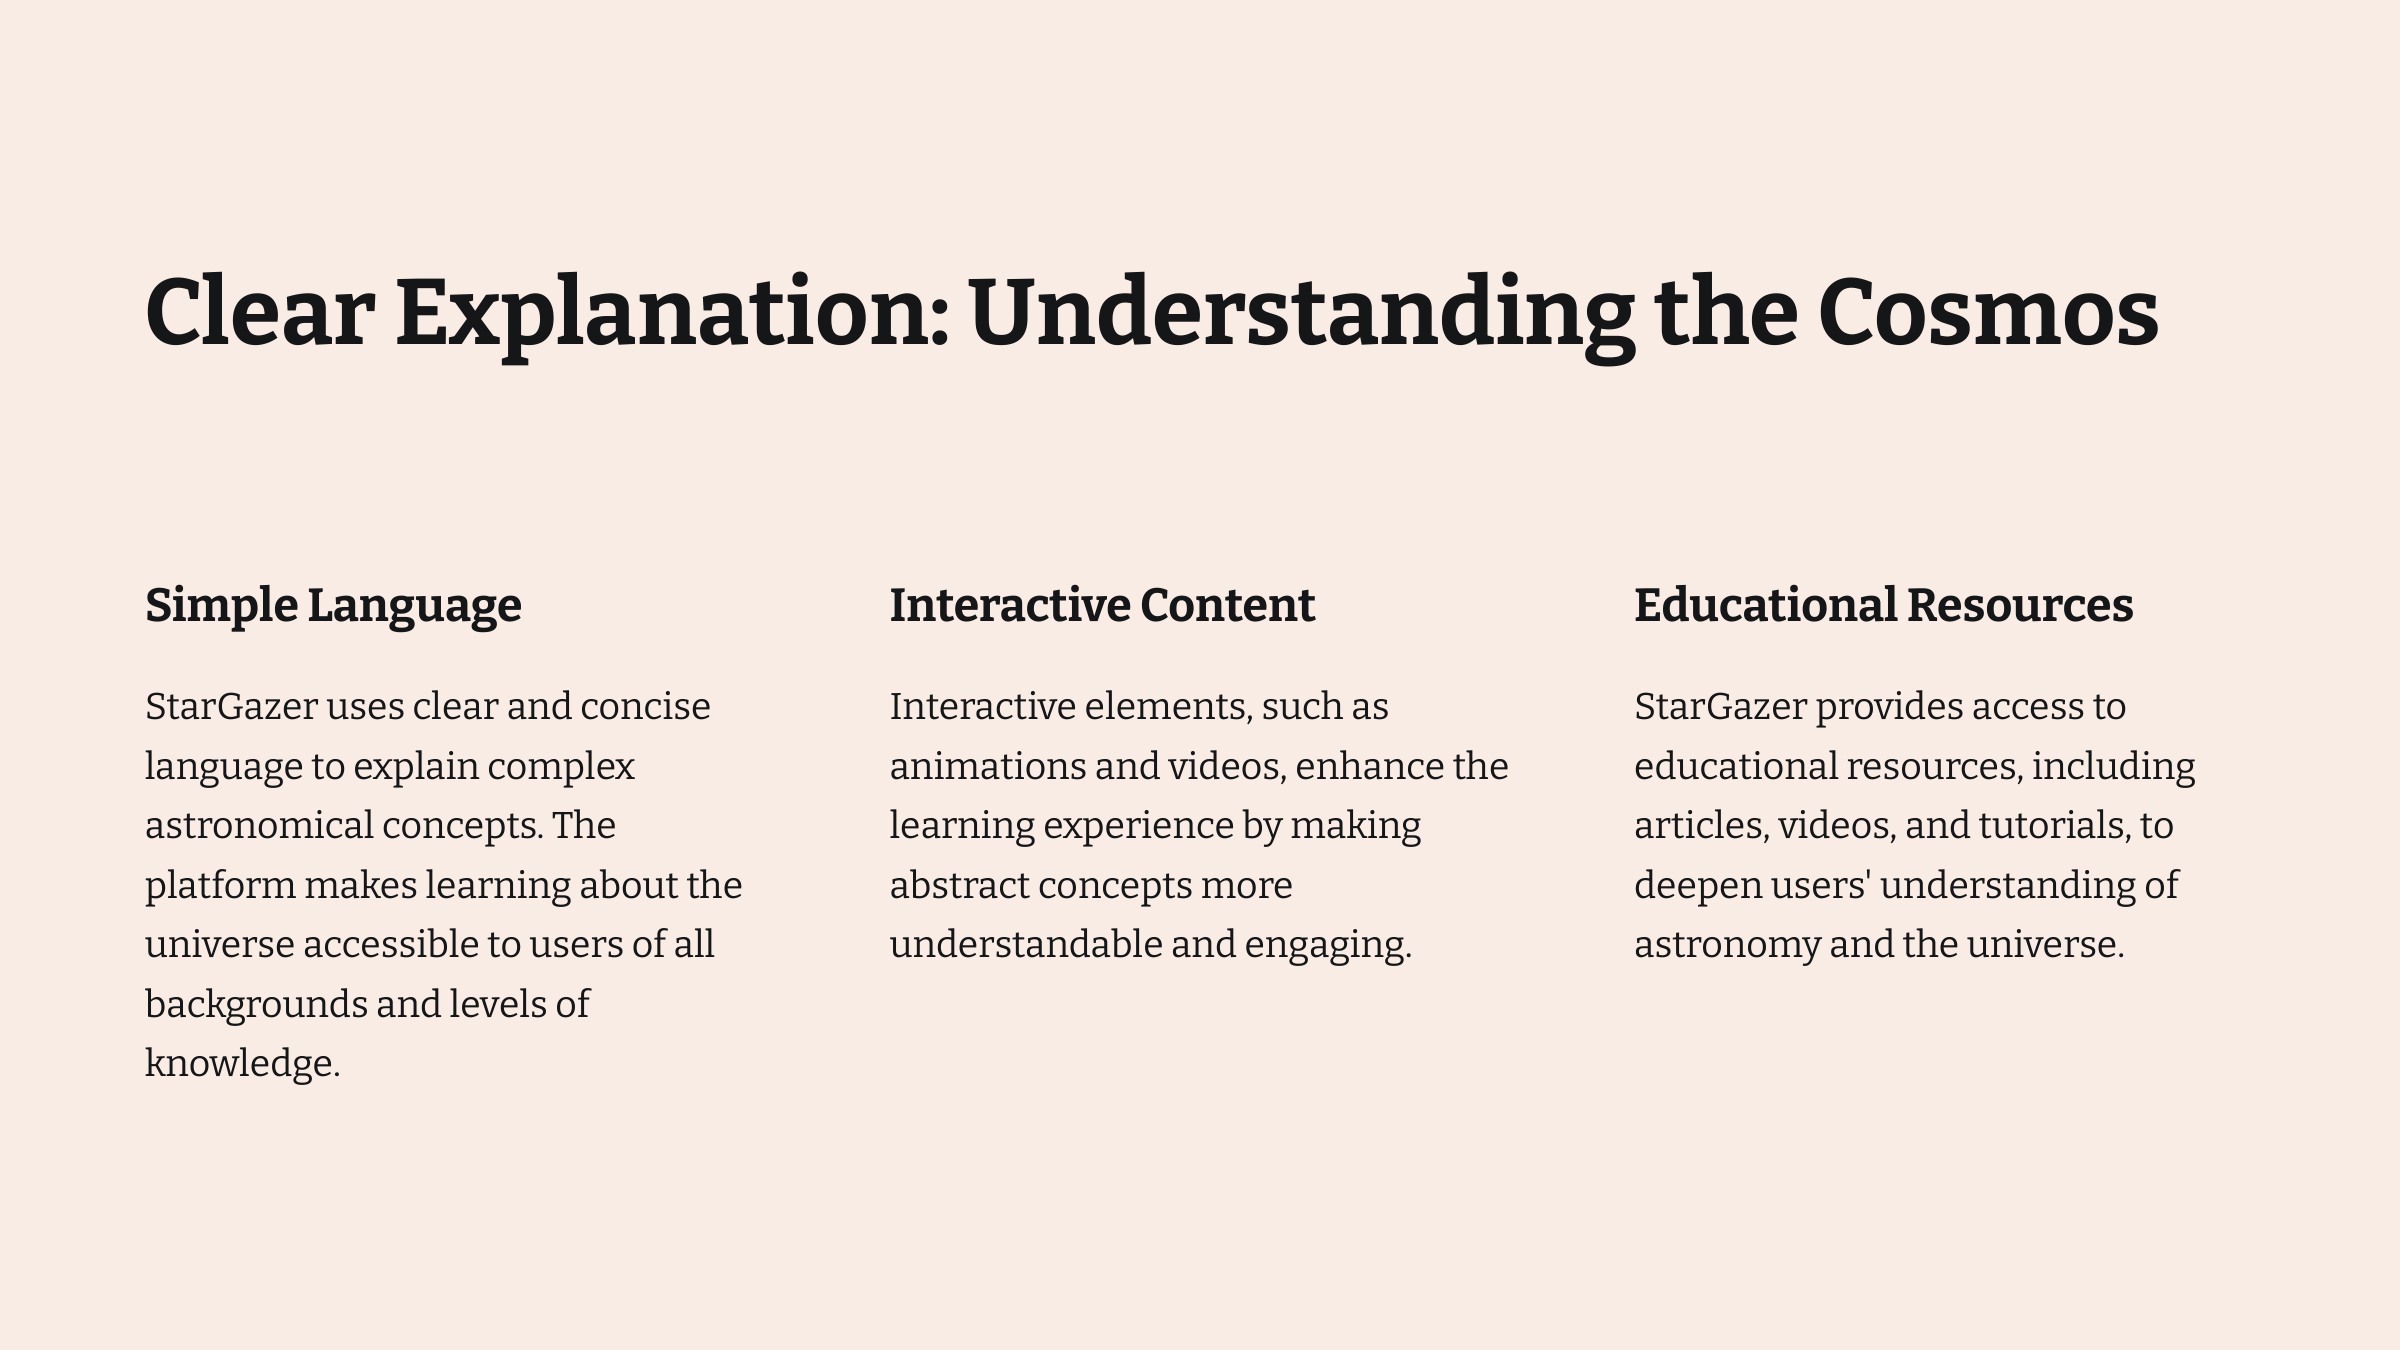

Clear Explanation: Understanding the Cosmos
Simple Language
Interactive Content
Educational Resources
StarGazer uses clear and concise language to explain complex astronomical concepts. The platform makes learning about the universe accessible to users of all backgrounds and levels of knowledge.
Interactive elements, such as animations and videos, enhance the learning experience by making abstract concepts more understandable and engaging.
StarGazer provides access to educational resources, including articles, videos, and tutorials, to deepen users' understanding of astronomy and the universe.